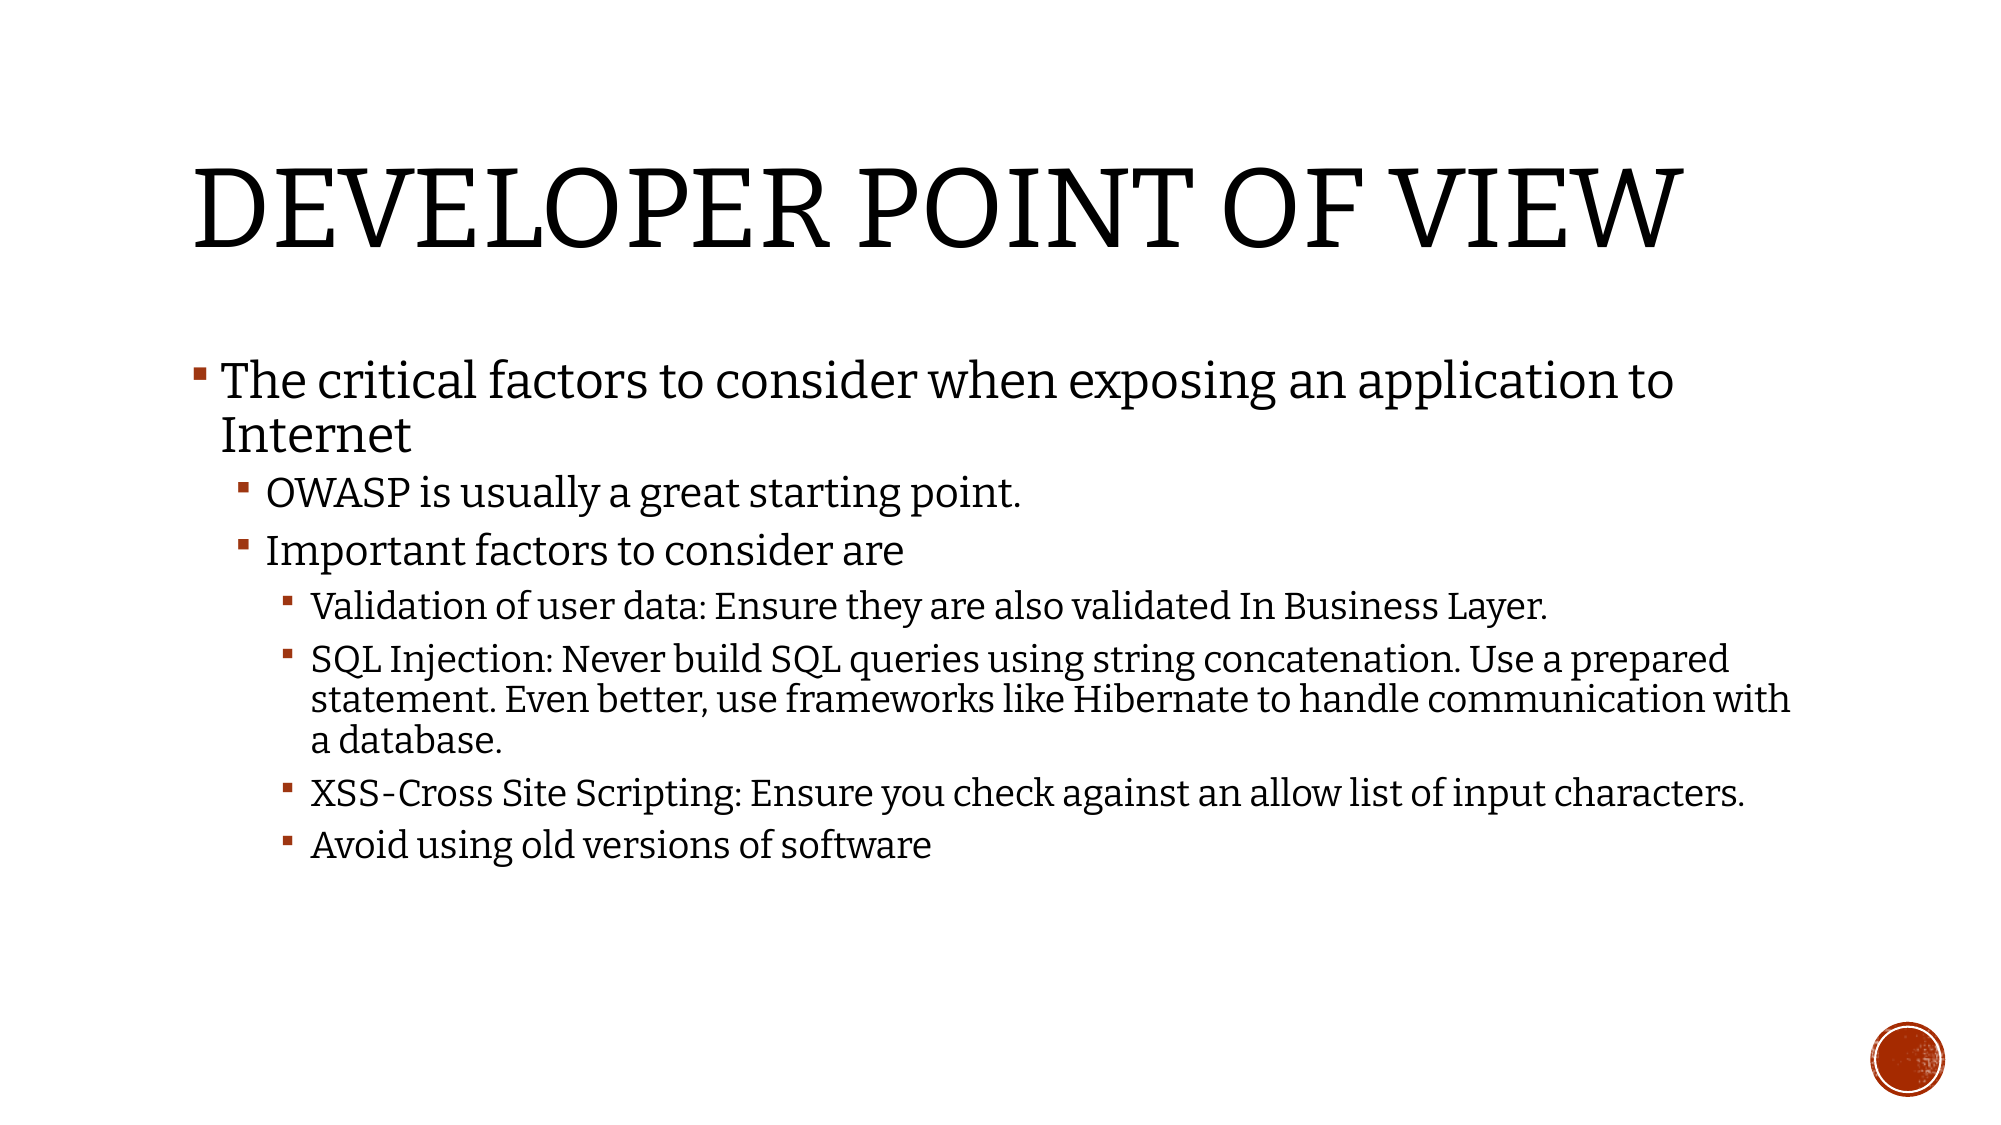

# Developer Point of view
The critical factors to consider when exposing an application to Internet
OWASP is usually a great starting point.
Important factors to consider are
Validation of user data: Ensure they are also validated In Business Layer.
SQL Injection: Never build SQL queries using string concatenation. Use a prepared statement. Even better, use frameworks like Hibernate to handle communication with a database.
XSS-Cross Site Scripting: Ensure you check against an allow list of input characters.
Avoid using old versions of software